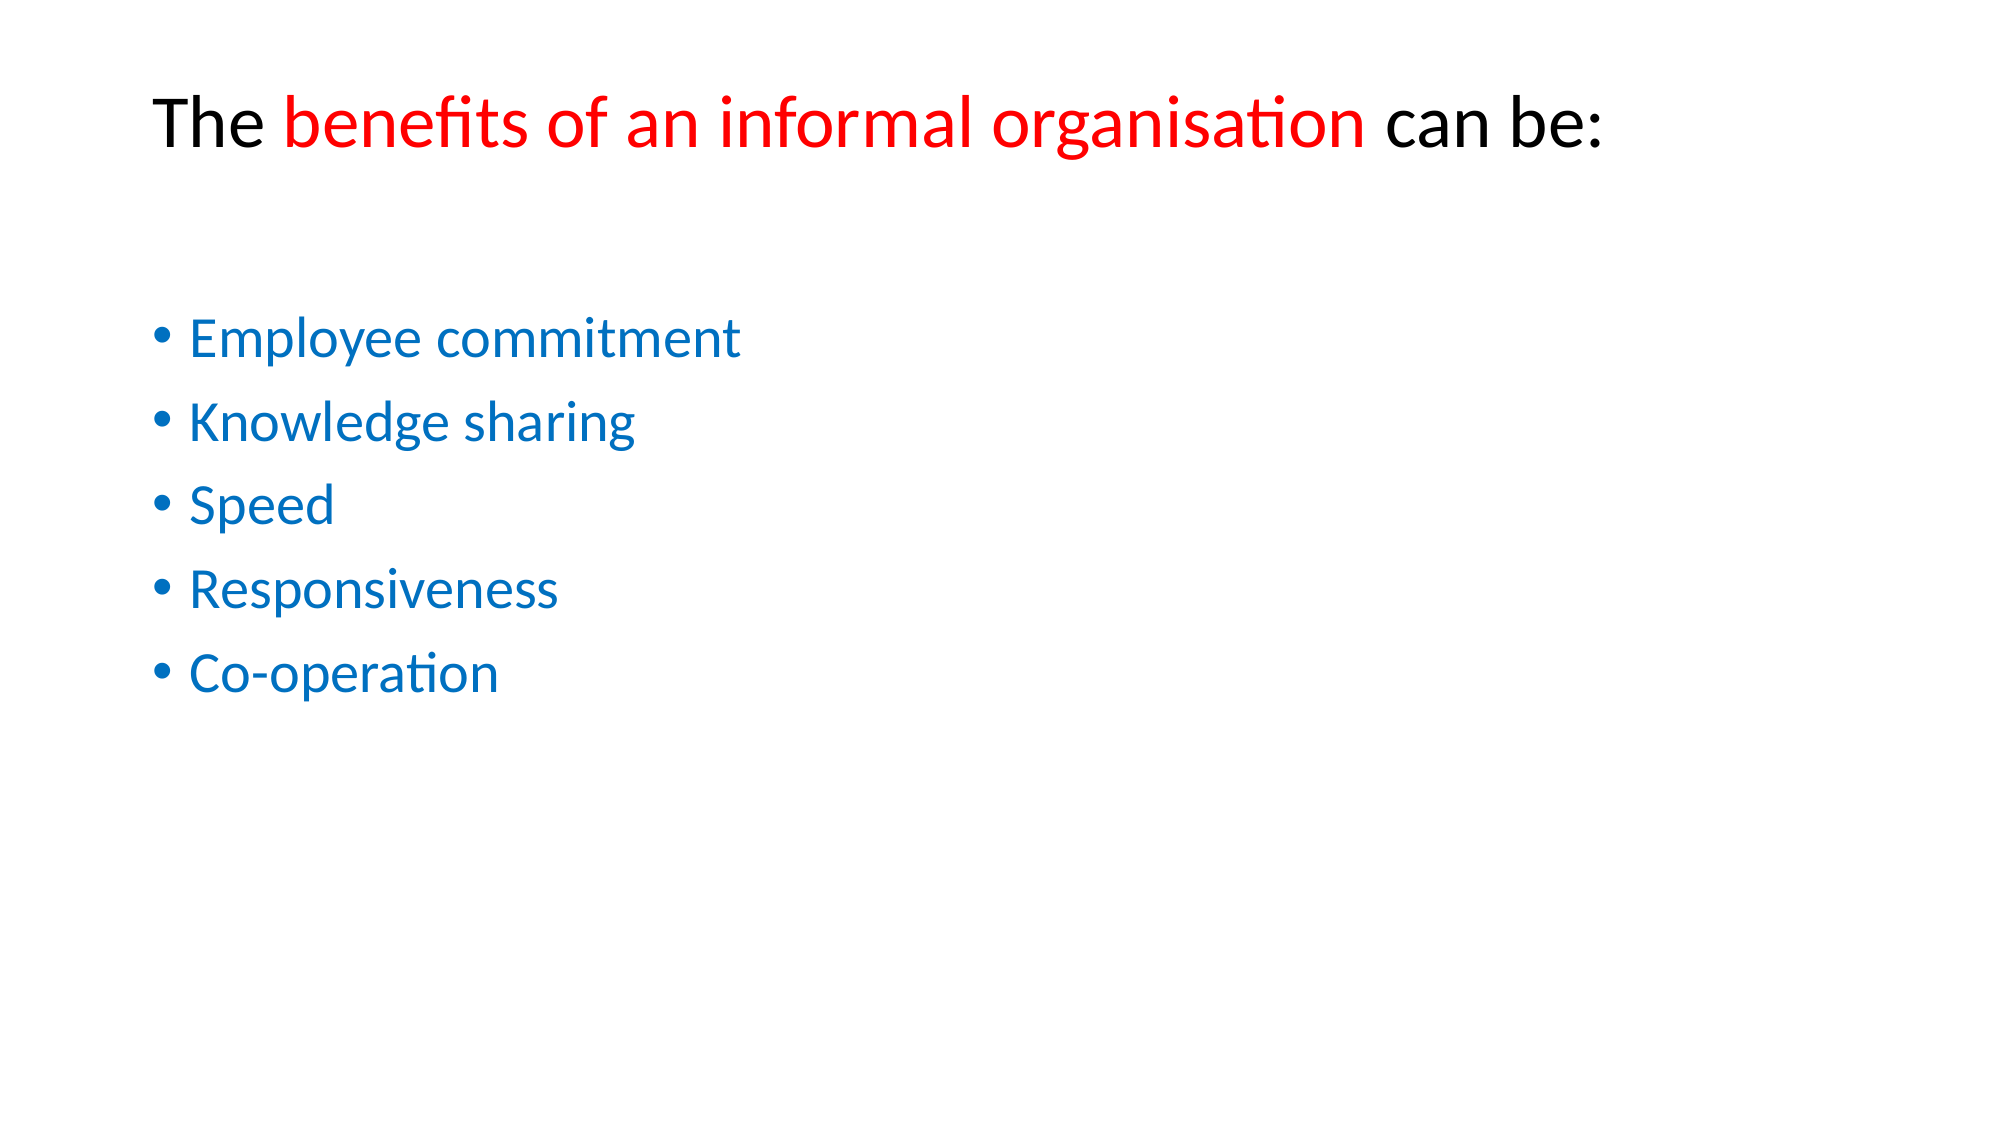

# The benefits of an informal organisation can be:
Employee commitment
Knowledge sharing
Speed
Responsiveness
Co-operation